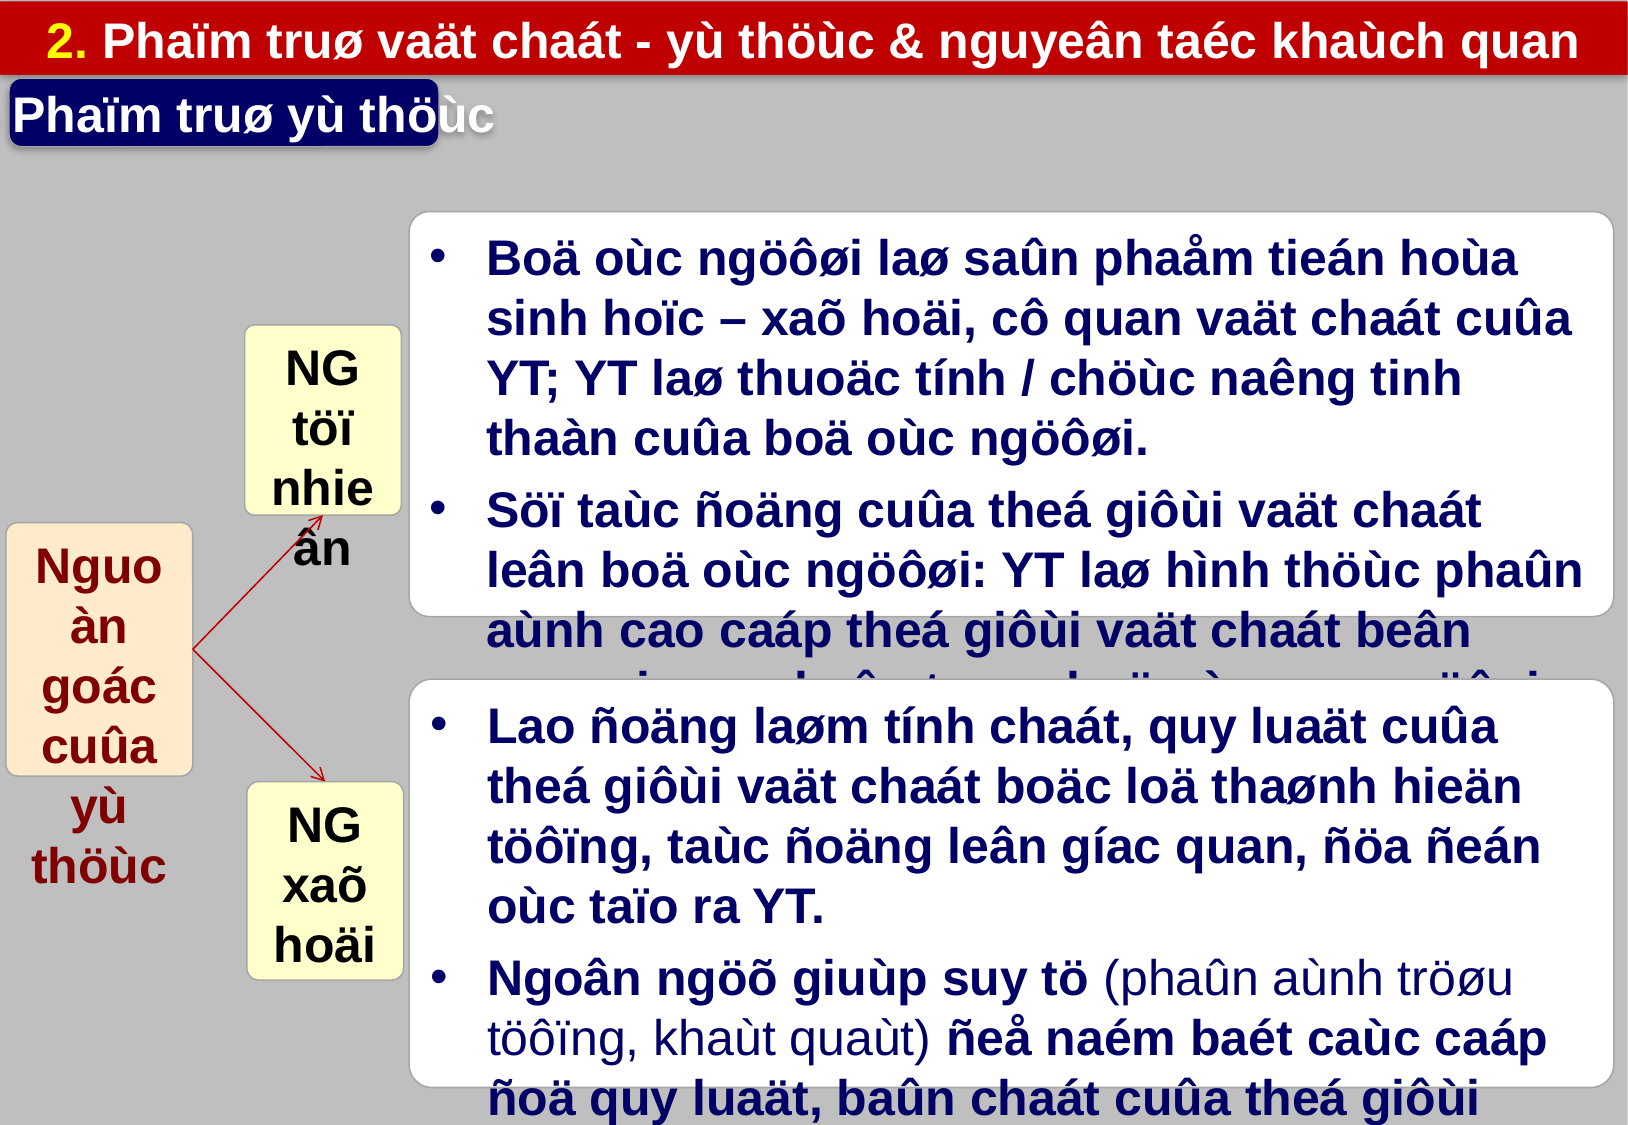

2. Phaïm truø vaät chaát - yù thöùc & nguyeân taéc khaùch quan
b) Phaïm truø yù thöùc
Boä oùc ngöôøi laø saûn phaåm tieán hoùa sinh hoïc – xaõ hoäi, cô quan vaät chaát cuûa YT; YT laø thuoäc tính / chöùc naêng tinh thaàn cuûa boä oùc ngöôøi.
Söï taùc ñoäng cuûa theá giôùi vaät chaát leân boä oùc ngöôøi: YT laø hình thöùc phaûn aùnh cao caáp theá giôùi vaät chaát beân ngoaøi vaøo beân trong boä oùc con ngöôøi
NG töï nhieân
Nguoàn goác cuûa yù thöùc
Lao ñoäng laøm tính chaát, quy luaät cuûa theá giôùi vaät chaát boäc loä thaønh hieän töôïng, taùc ñoäng leân gíac quan, ñöa ñeán oùc taïo ra YT.
Ngoân ngöõ giuùp suy tö (phaûn aùnh tröøu töôïng, khaùt quaùt) ñeå naém baét caùc caáp ñoä quy luaät, baûn chaát cuûa theá giôùi vaät chaát.
NG xaõ hoäi